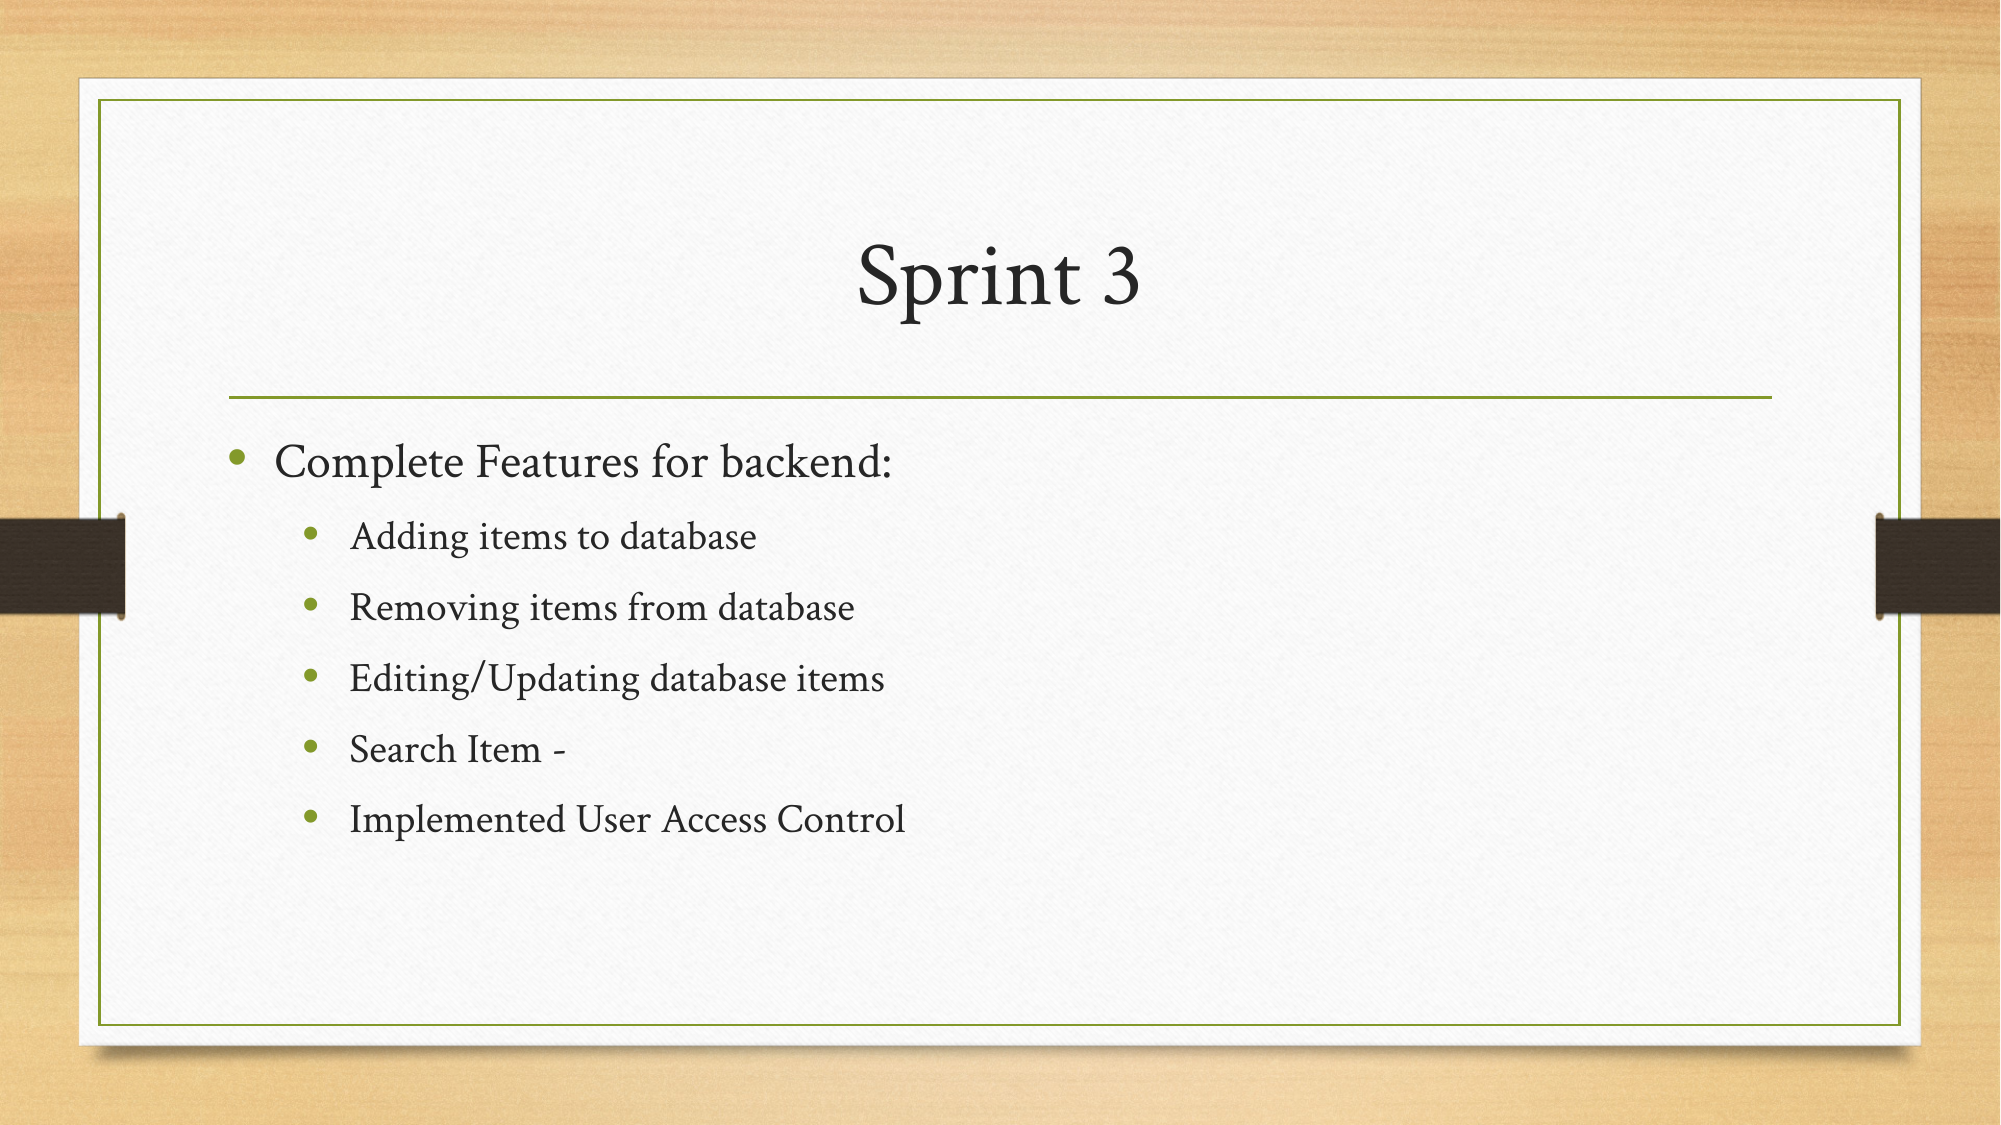

# Sprint 3
Complete Features for backend:
Adding items to database
Removing items from database
Editing/Updating database items
Search Item -
Implemented User Access Control